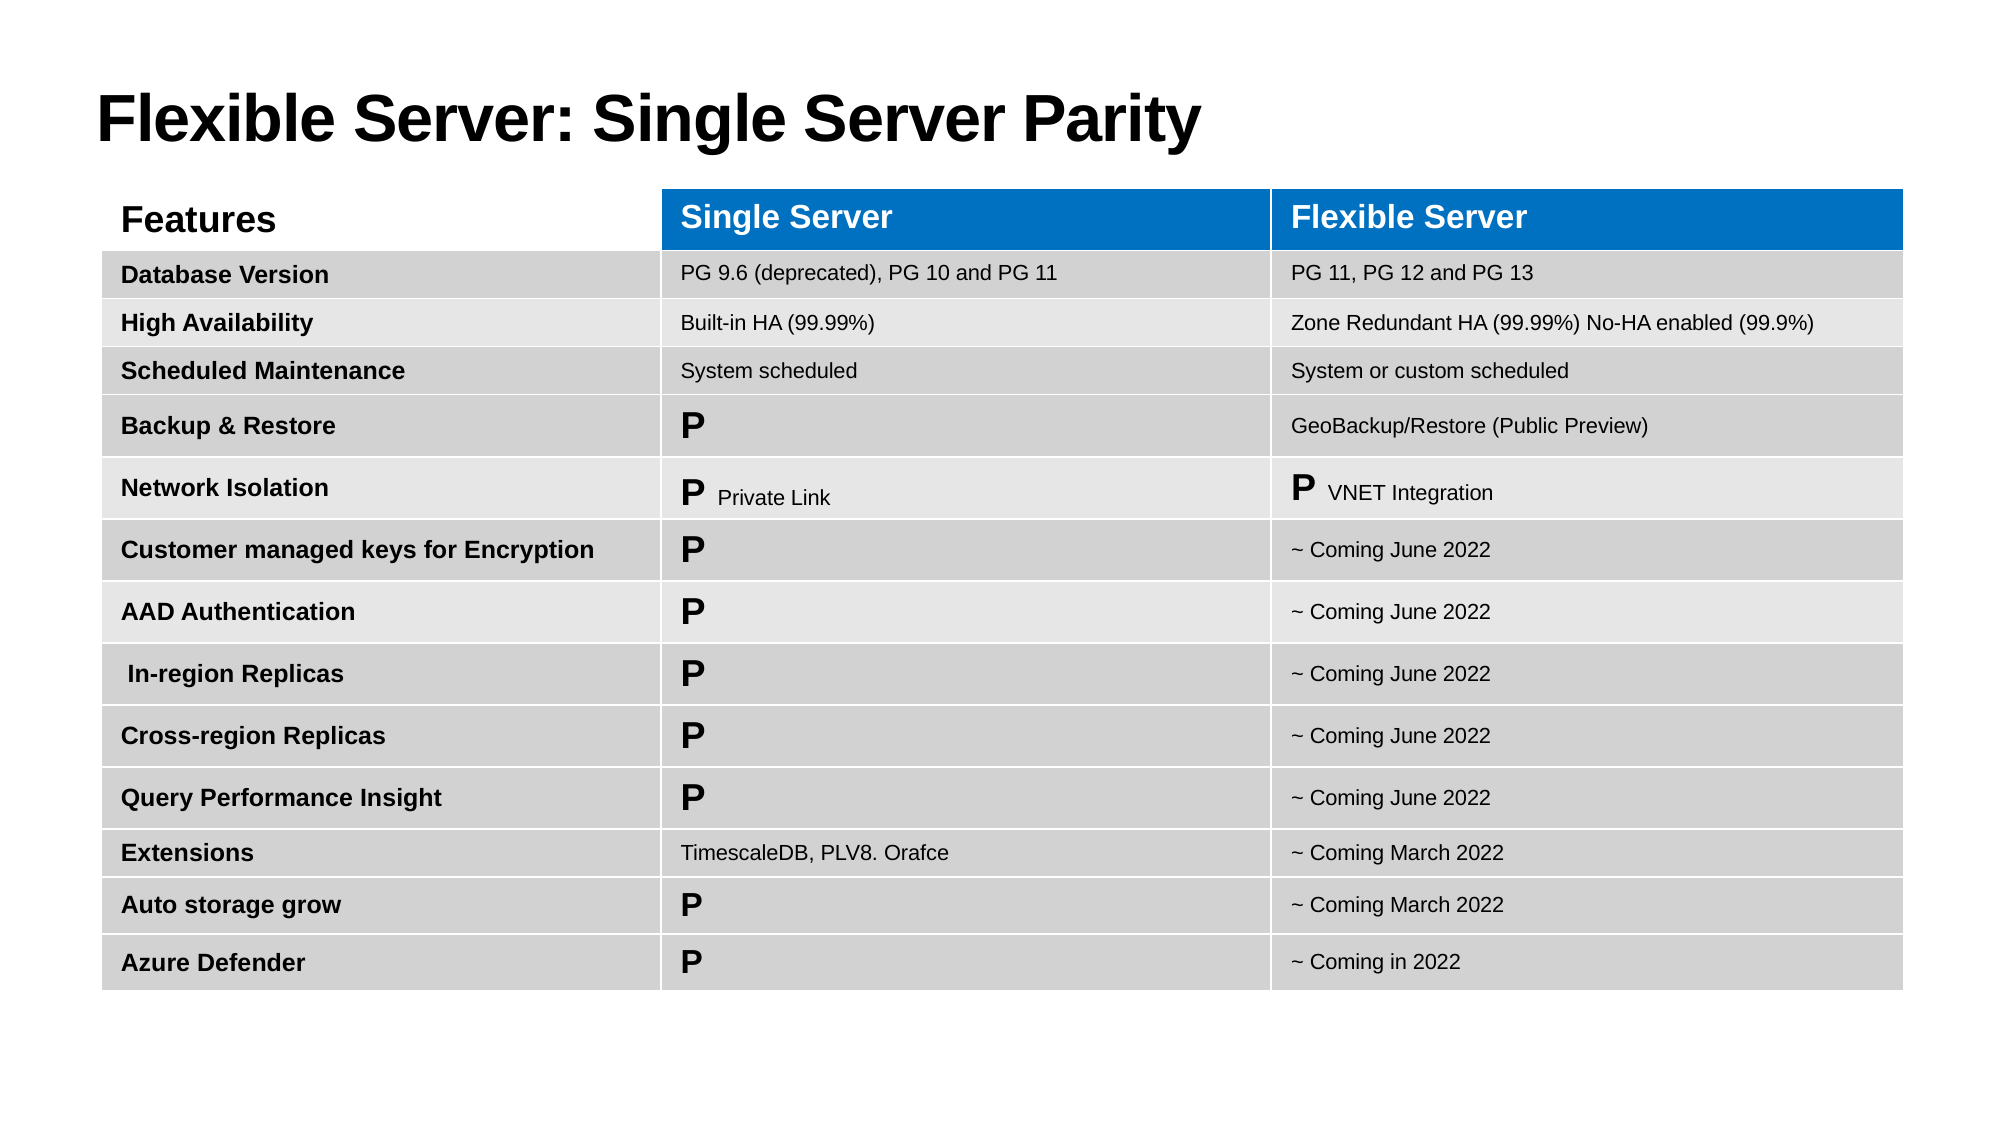

# Flexible Server: Single Server Parity
| Features | Single Server | Flexible Server |
| --- | --- | --- |
| Database Version | PG 9.6 (deprecated), PG 10 and PG 11 | PG 11, PG 12 and PG 13 |
| High Availability | Built-in HA (99.99%) | Zone Redundant HA (99.99%) No-HA enabled (99.9%) |
| Scheduled Maintenance | System scheduled | System or custom scheduled |
| Backup & Restore | P | GeoBackup/Restore (Public Preview) |
| Network Isolation | P Private Link | P VNET Integration |
| Customer managed keys for Encryption | P | ~ Coming June 2022 |
| AAD Authentication | P | ~ Coming June 2022 |
| In-region Replicas | P | ~ Coming June 2022 |
| Cross-region Replicas | P | ~ Coming June 2022 |
| Query Performance Insight | P | ~ Coming June 2022 |
| Extensions | TimescaleDB, PLV8. Orafce | ~ Coming March 2022 |
| Auto storage grow | P | ~ Coming March 2022 |
| Azure Defender | P | ~ Coming in 2022 |